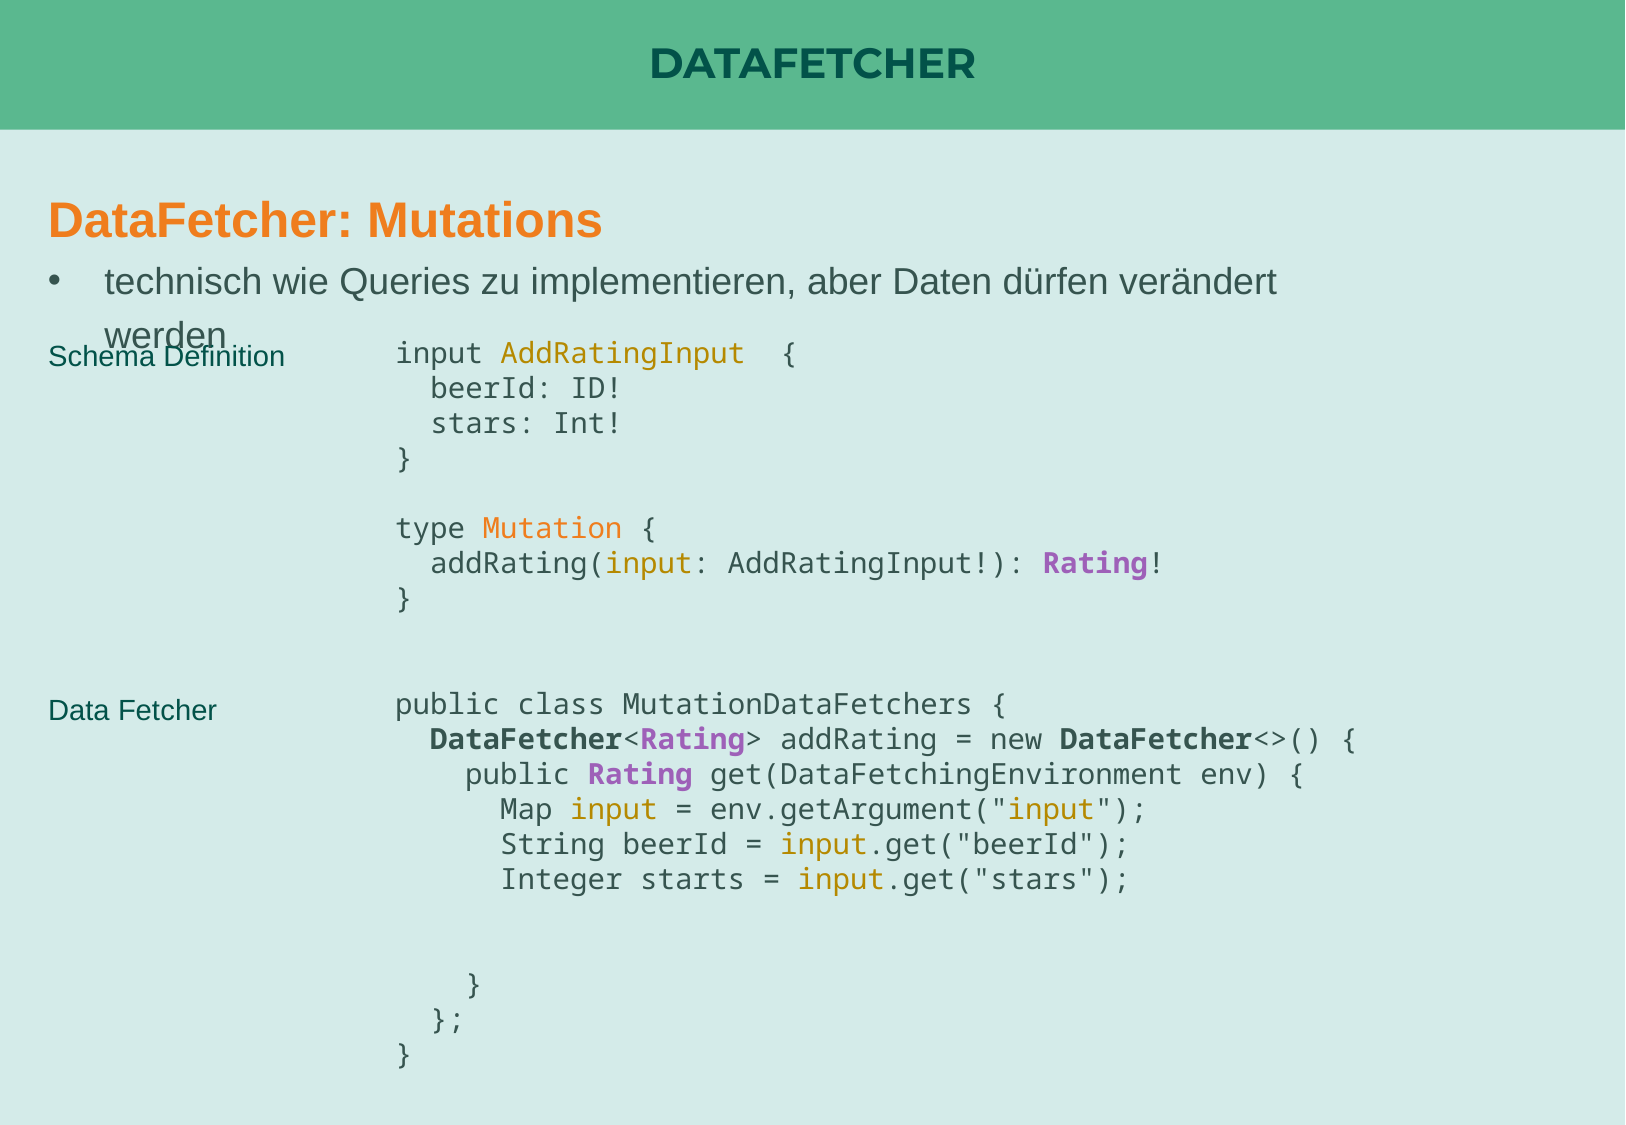

# DataFetcher
DataFetcher: Mutations
technisch wie Queries zu implementieren, aber Daten dürfen verändert werden
input AddRatingInput  {
  beerId: ID!
  stars: Int!
}
Schema Definition
type Mutation {
  addRating(input: AddRatingInput!): Rating!
}
public class MutationDataFetchers {
  DataFetcher<Rating> addRating = new DataFetcher<>() {
    public Rating get(DataFetchingEnvironment env) {
      Map input = env.getArgument("input");
      String beerId = input.get("beerId");
      Integer starts = input.get("stars");

    }
  };
}
Data Fetcher